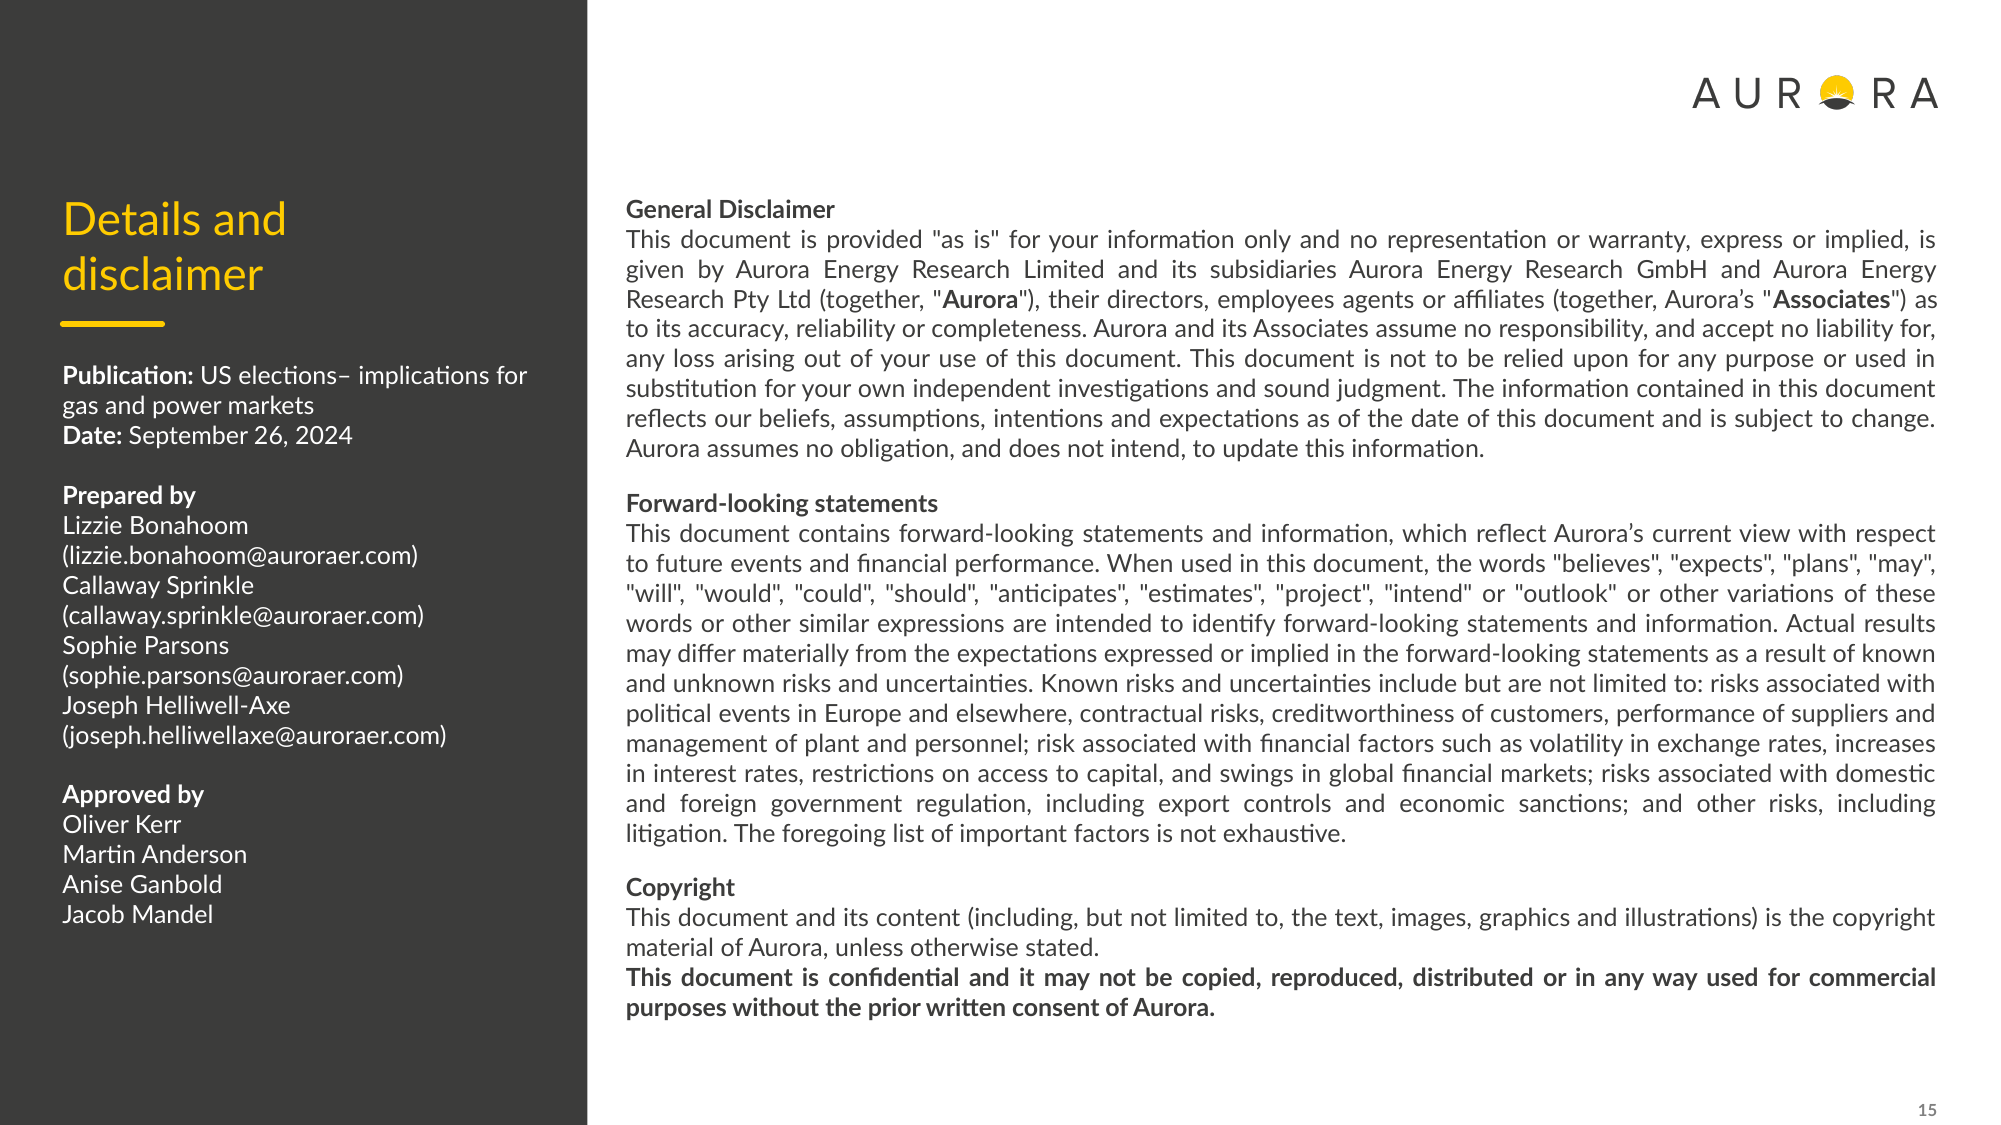

Publication: US elections– implications for gas and power markets
Date: September 26, 2024

Prepared by
Lizzie Bonahoom
(lizzie.bonahoom@auroraer.com)
Callaway Sprinkle
(callaway.sprinkle@auroraer.com)
Sophie Parsons
(sophie.parsons@auroraer.com)
Joseph Helliwell-Axe
(joseph.helliwellaxe@auroraer.com)

Approved by
Oliver Kerr
Martin Anderson
Anise Ganbold
Jacob Mandel